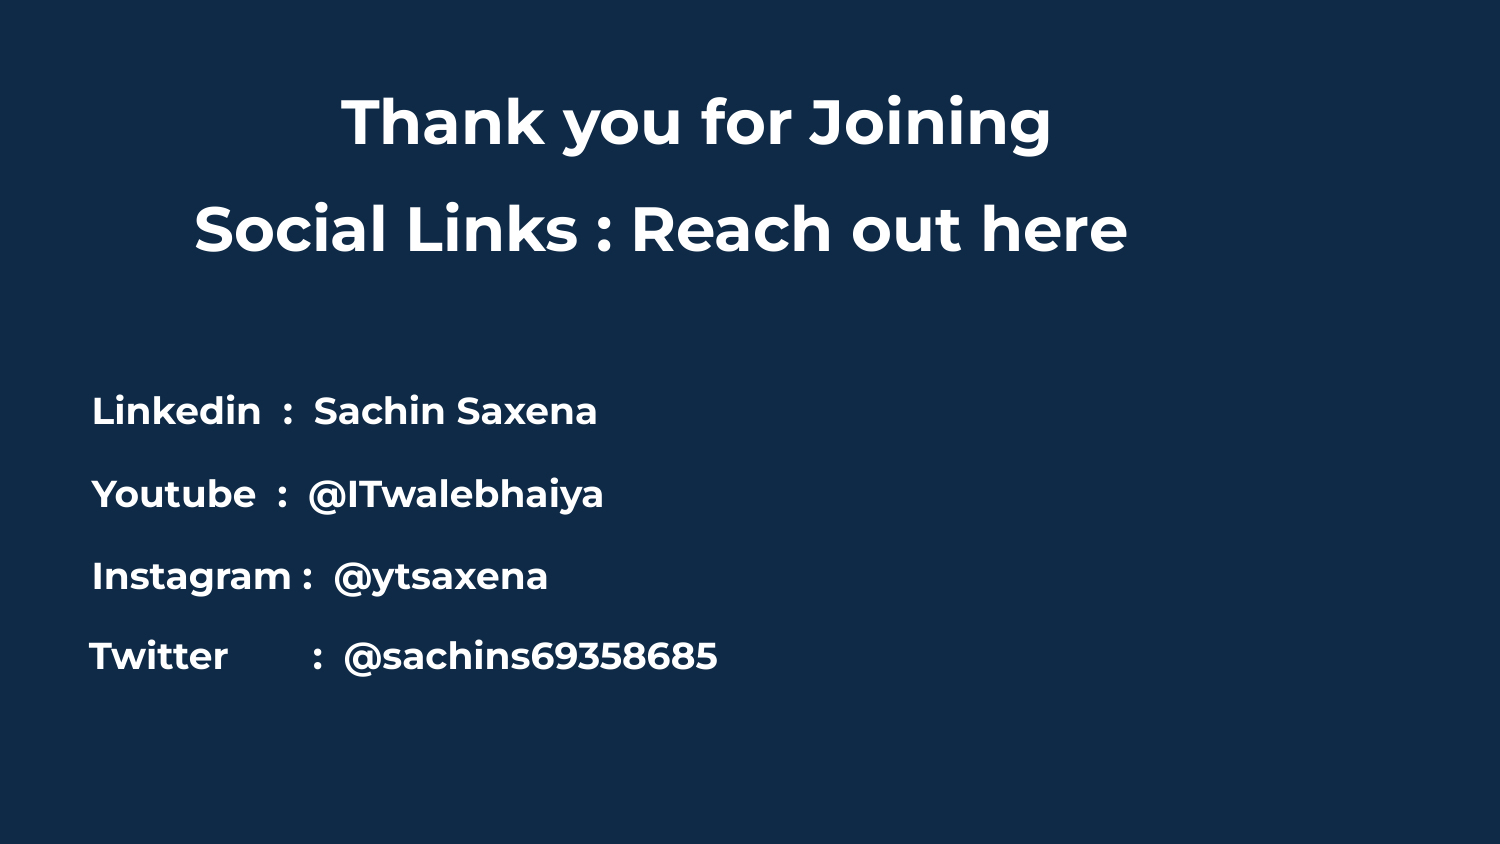

Thank you for Joining

Social Links : Reach out here

Linkedin  :  Sachin Saxena
Youtube  :  @ITwalebhaiya
Instagram :  @ytsaxena
Twitter        :  @sachins69358685